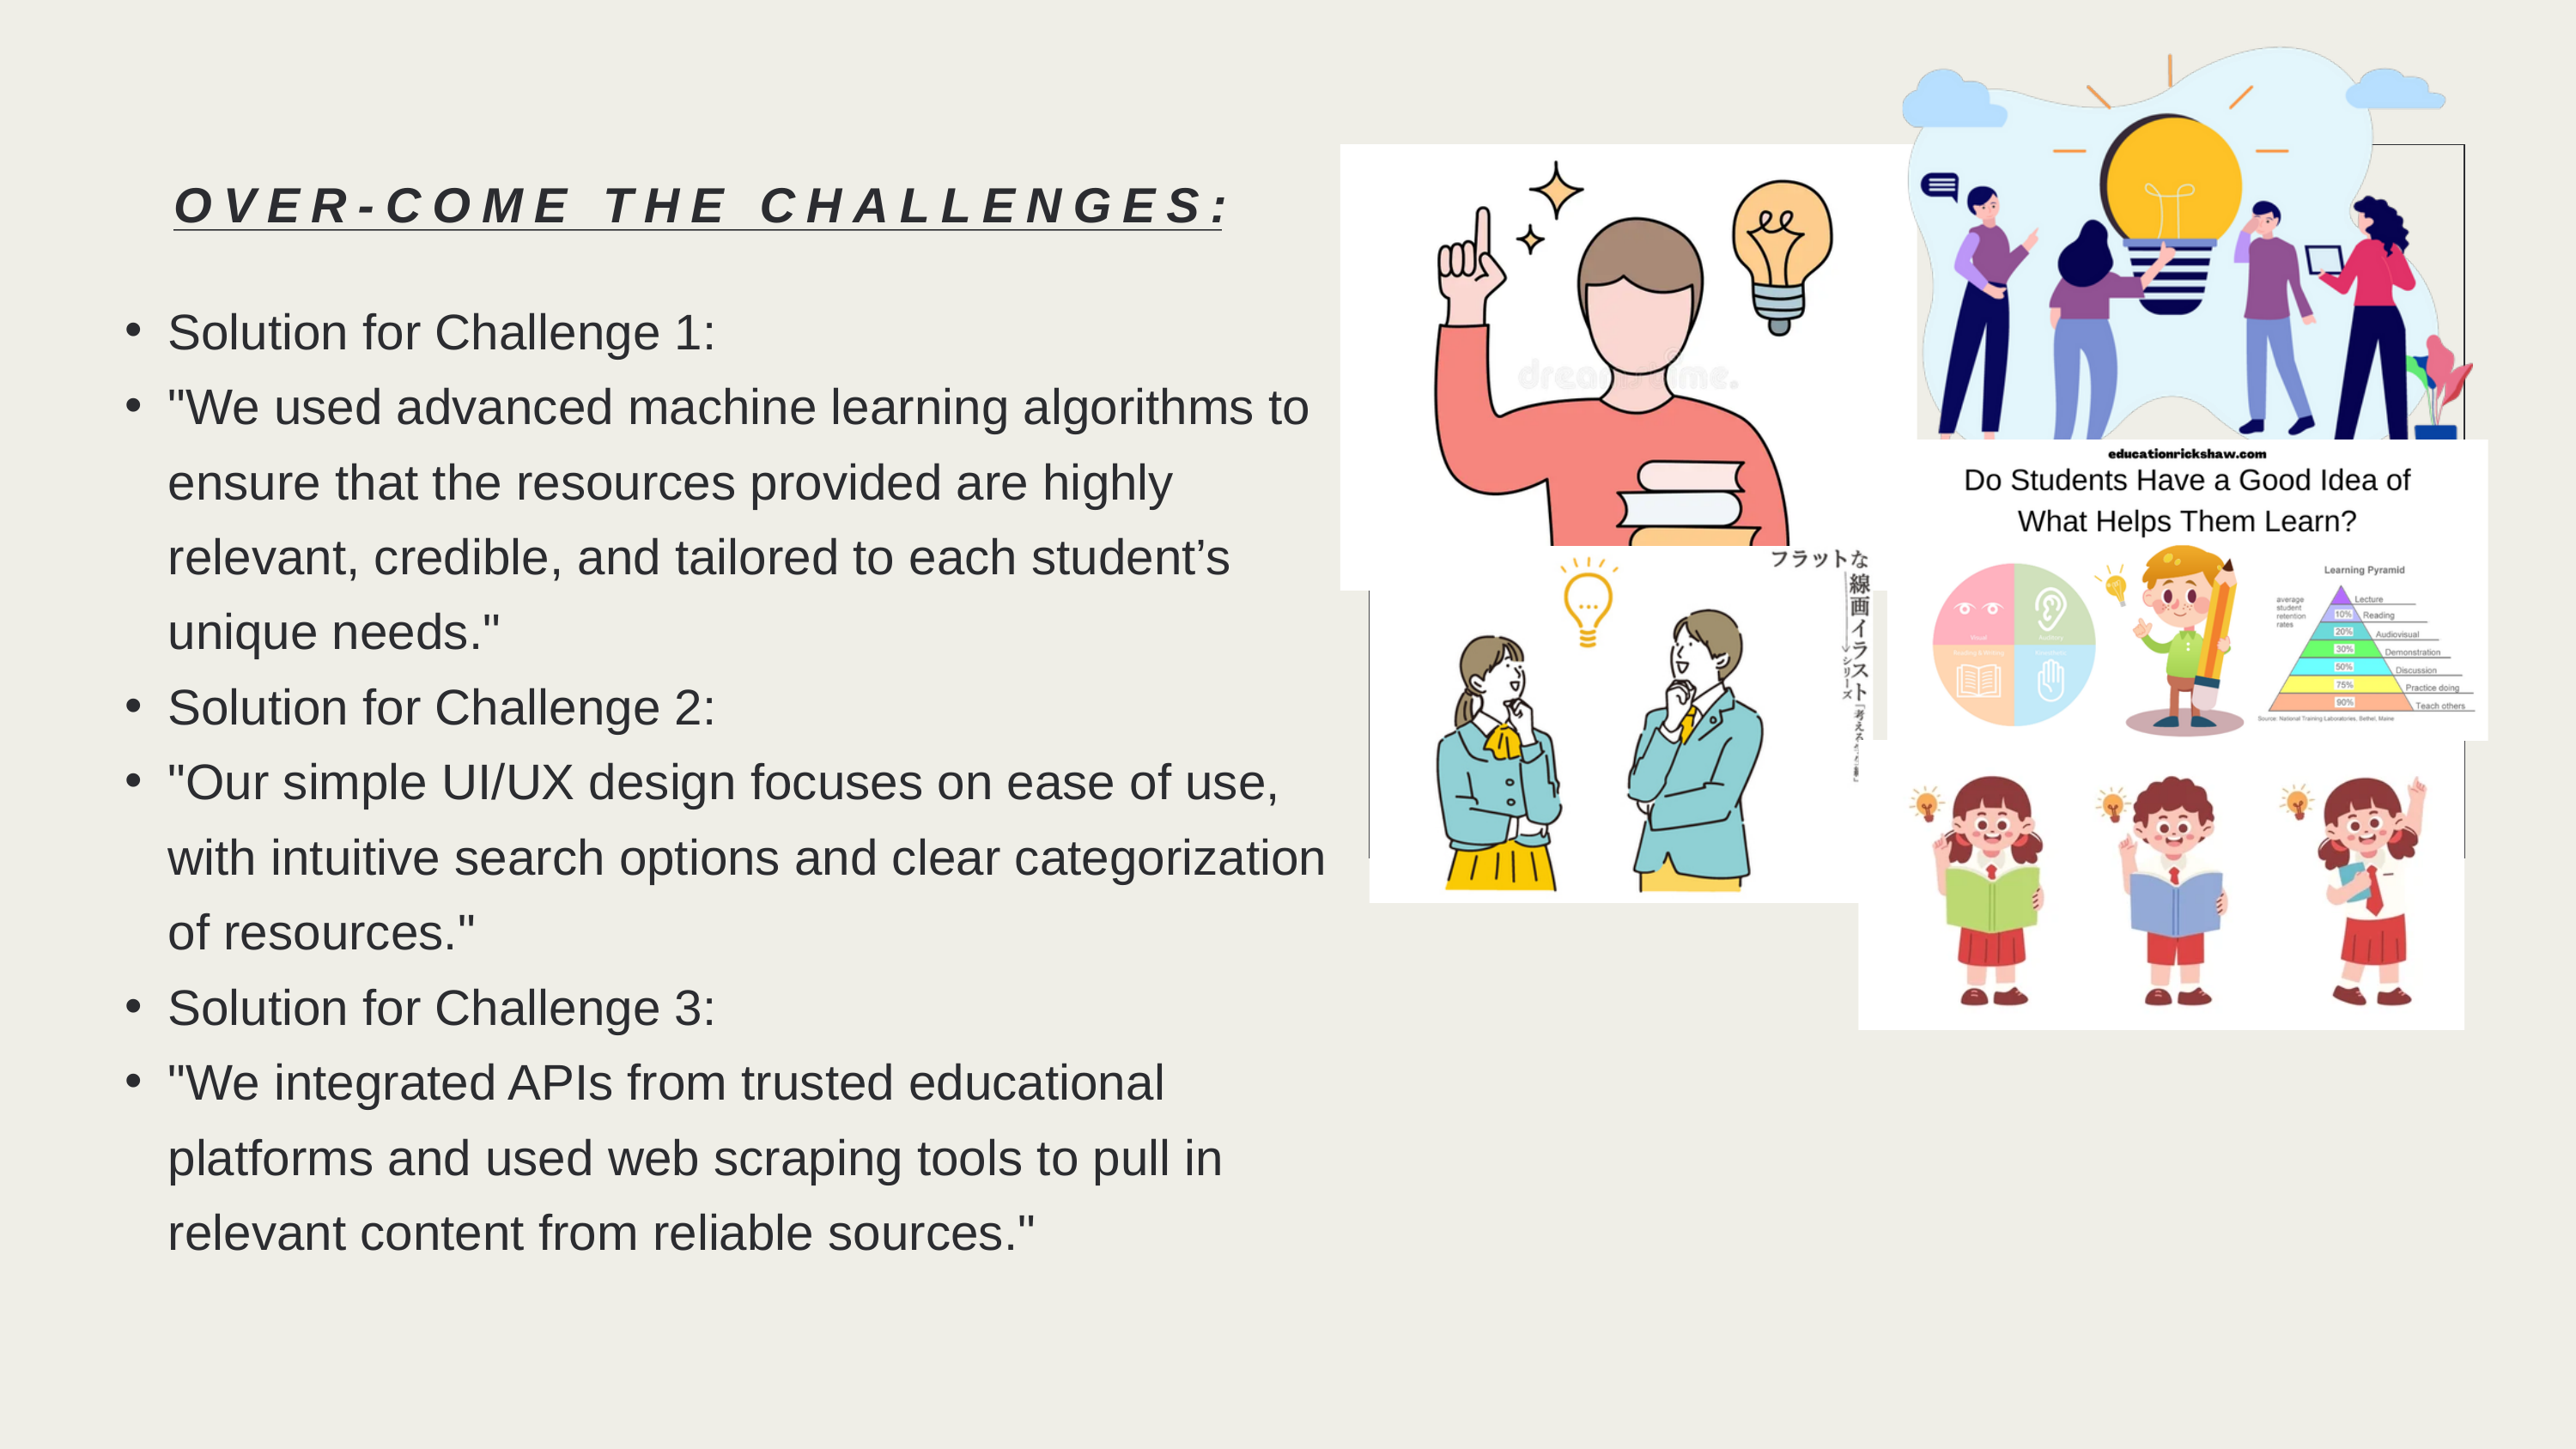

OVER-COME THE CHALLENGES:

Solution for Challenge 1:
"We used advanced machine learning algorithms to ensure that the resources provided are highly relevant, credible, and tailored to each student’s unique needs."
Solution for Challenge 2:
"Our simple UI/UX design focuses on ease of use, with intuitive search options and clear categorization of resources."
Solution for Challenge 3:
"We integrated APIs from trusted educational platforms and used web scraping tools to pull in relevant content from reliable sources."